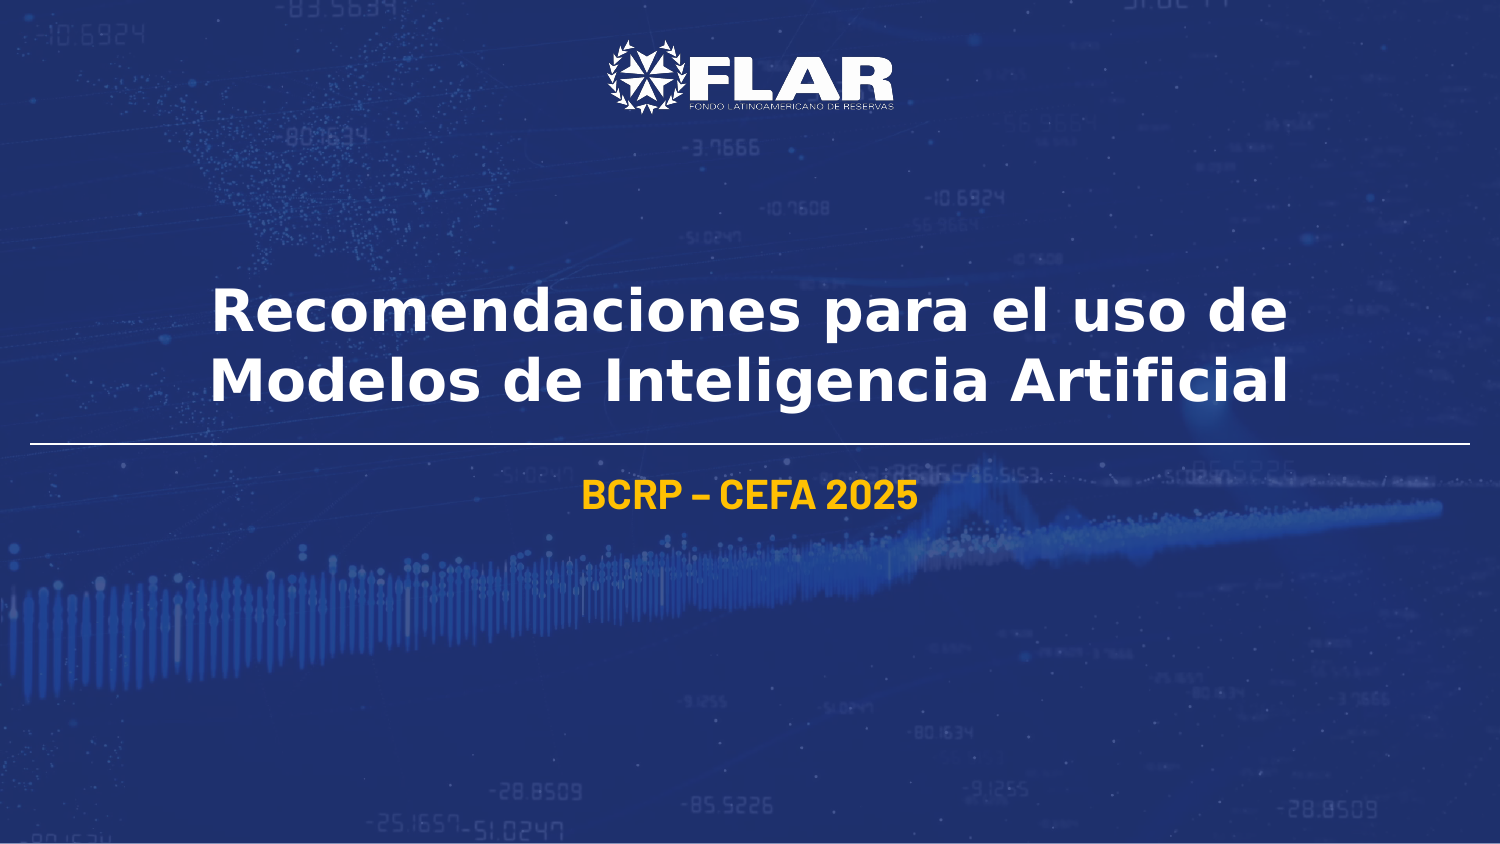

Recomendaciones para el uso de Modelos de Inteligencia Artificial
BCRP – CEFA 2025